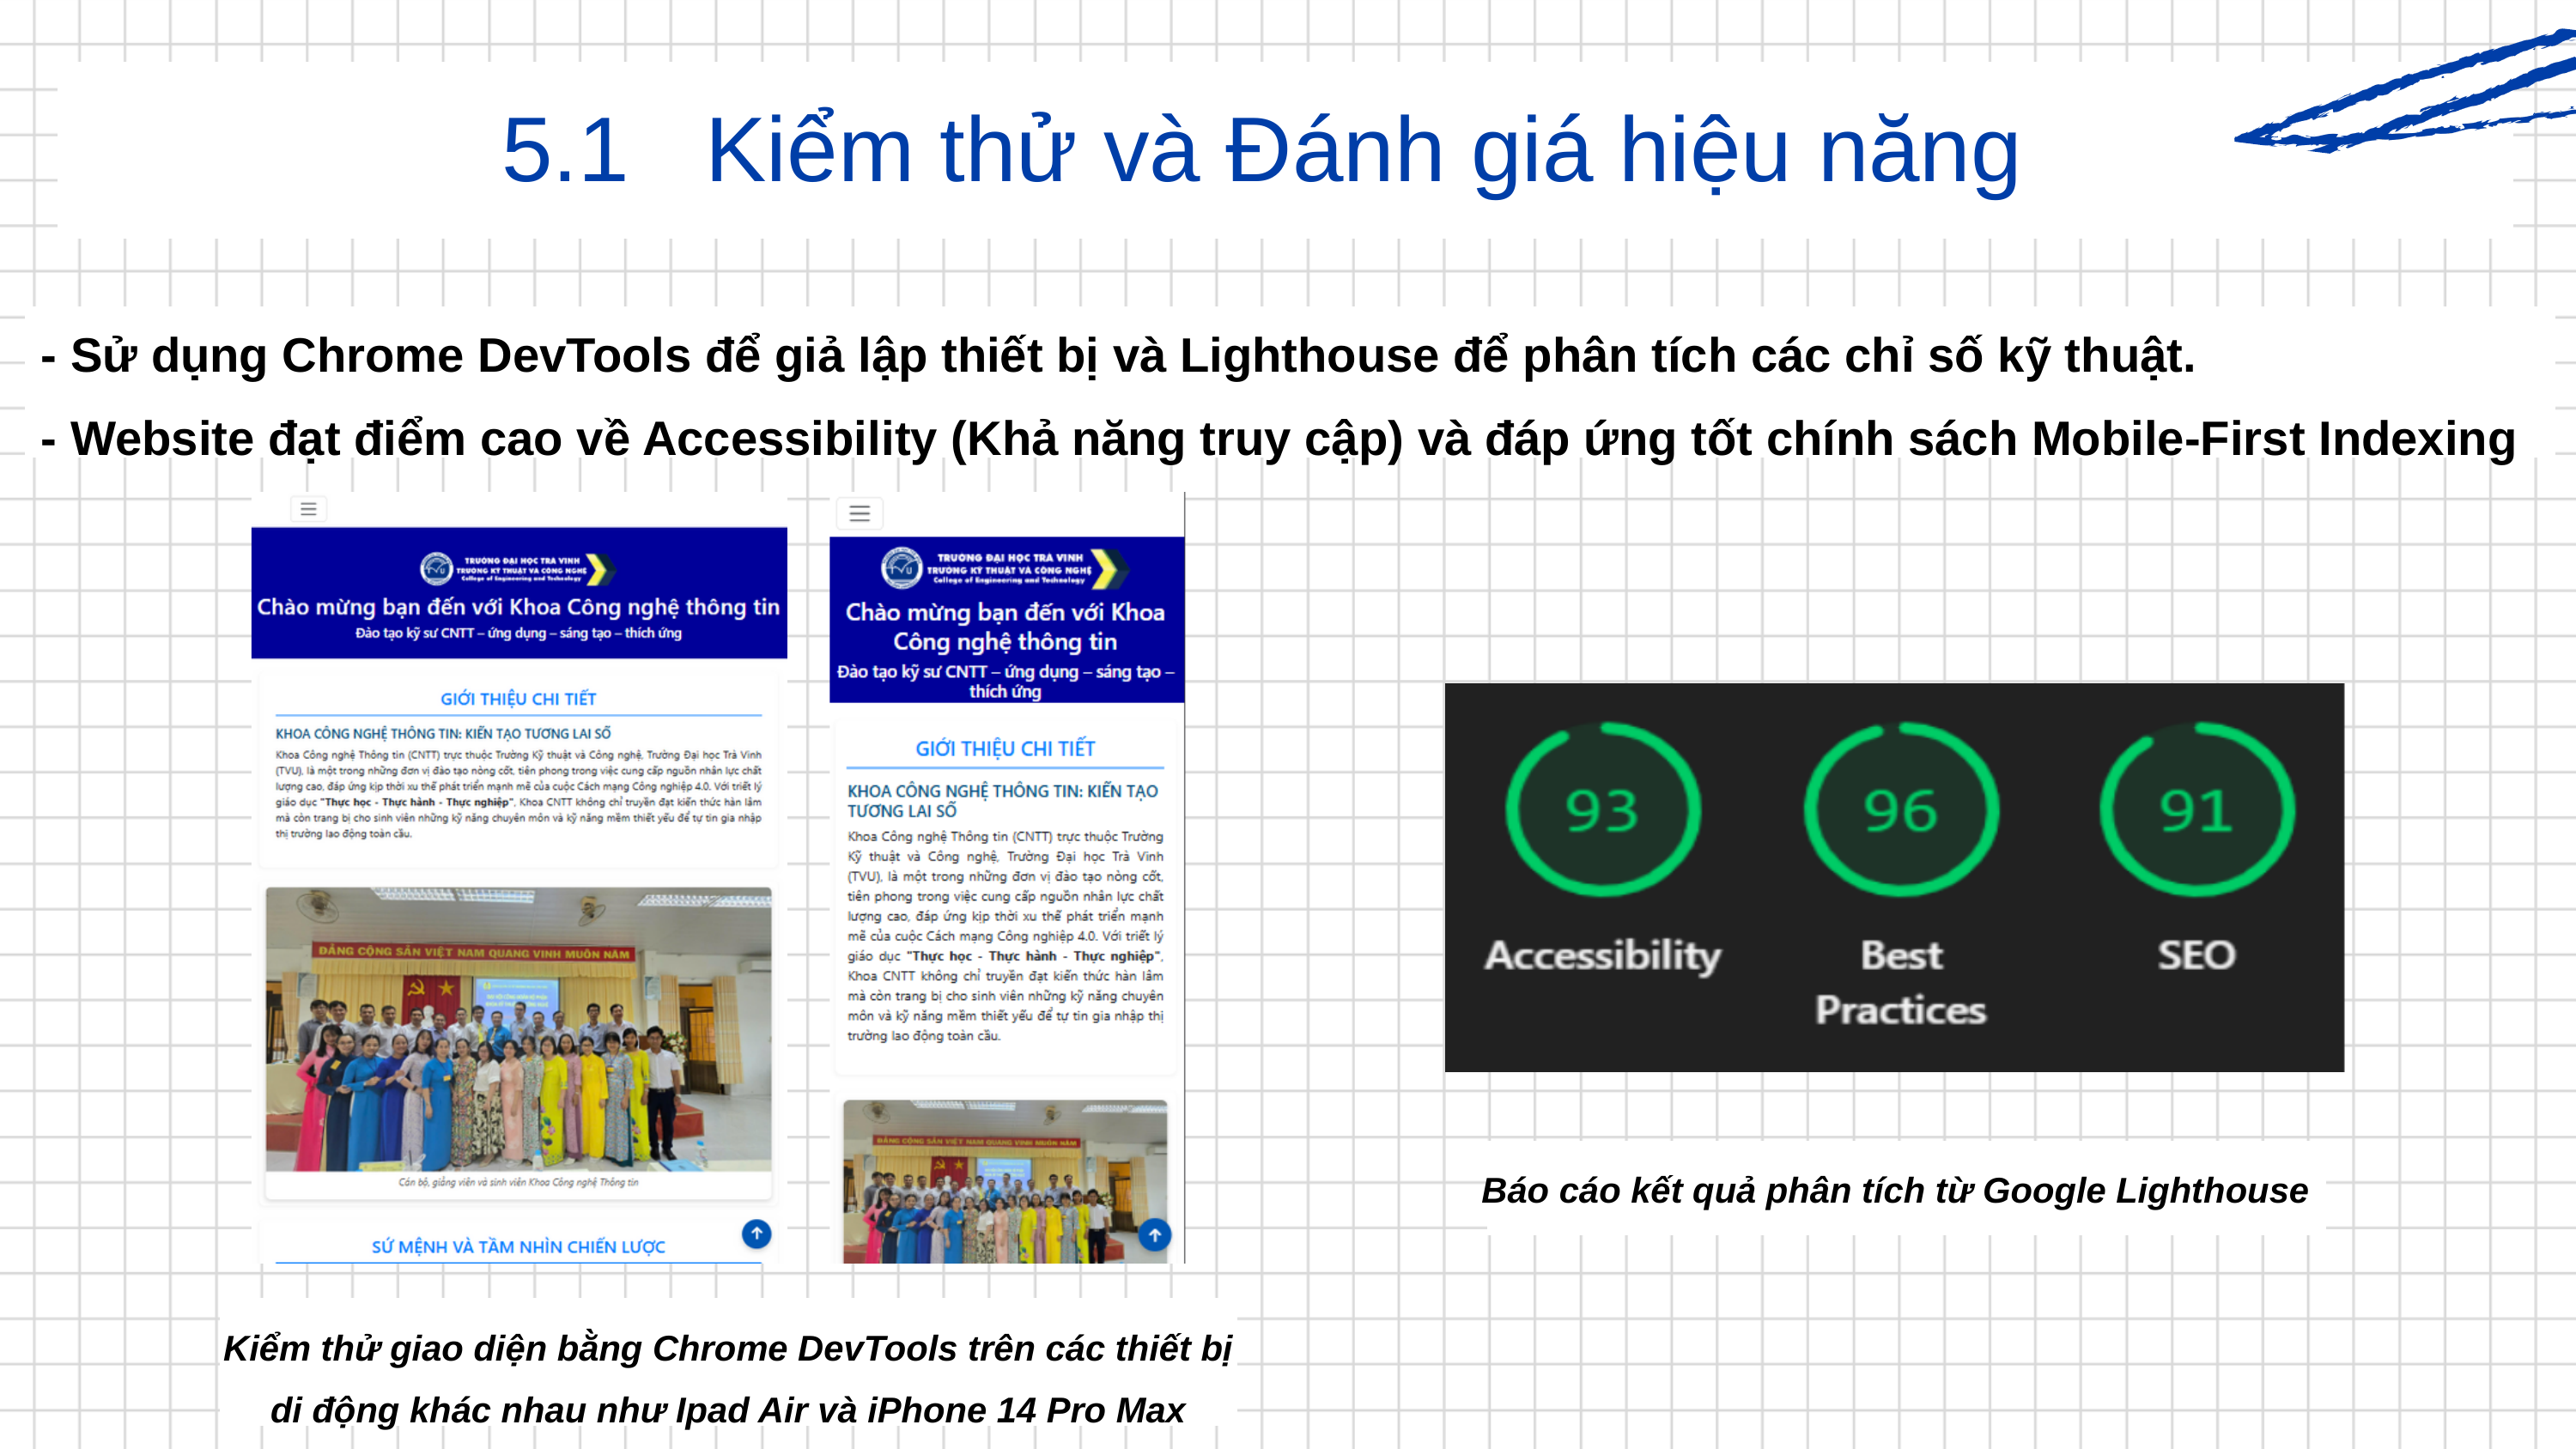

5.1   Kiểm thử và Đánh giá hiệu năng
- Sử dụng Chrome DevTools để giả lập thiết bị và Lighthouse để phân tích các chỉ số kỹ thuật.
- Website đạt điểm cao về Accessibility (Khả năng truy cập) và đáp ứng tốt chính sách Mobile-First Indexing

Báo cáo kết quả phân tích từ Google Lighthouse

Kiểm thử giao diện bằng Chrome DevTools trên các thiết bị di động khác nhau như Ipad Air và iPhone 14 Pro Max